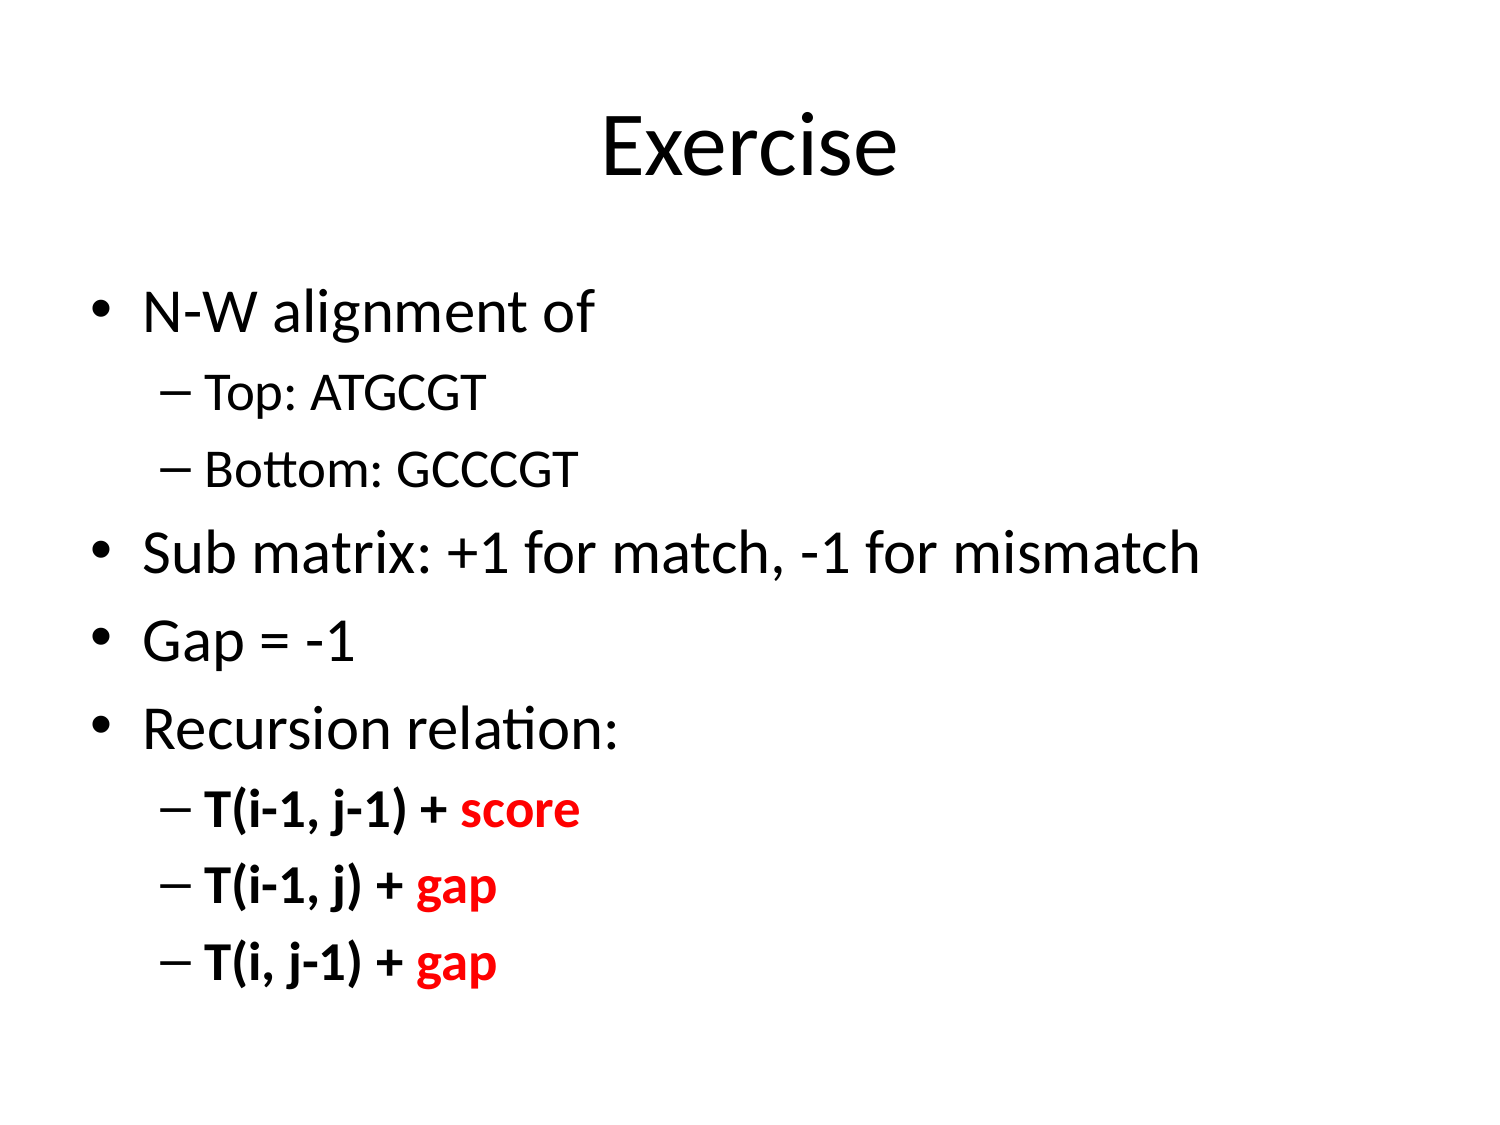

# Exercise
N-W alignment of
Top: ATGCGT
Bottom: GCCCGT
Sub matrix: +1 for match, -1 for mismatch
Gap = -1
Recursion relation:
T(i-1, j-1) + score
T(i-1, j) + gap
T(i, j-1) + gap